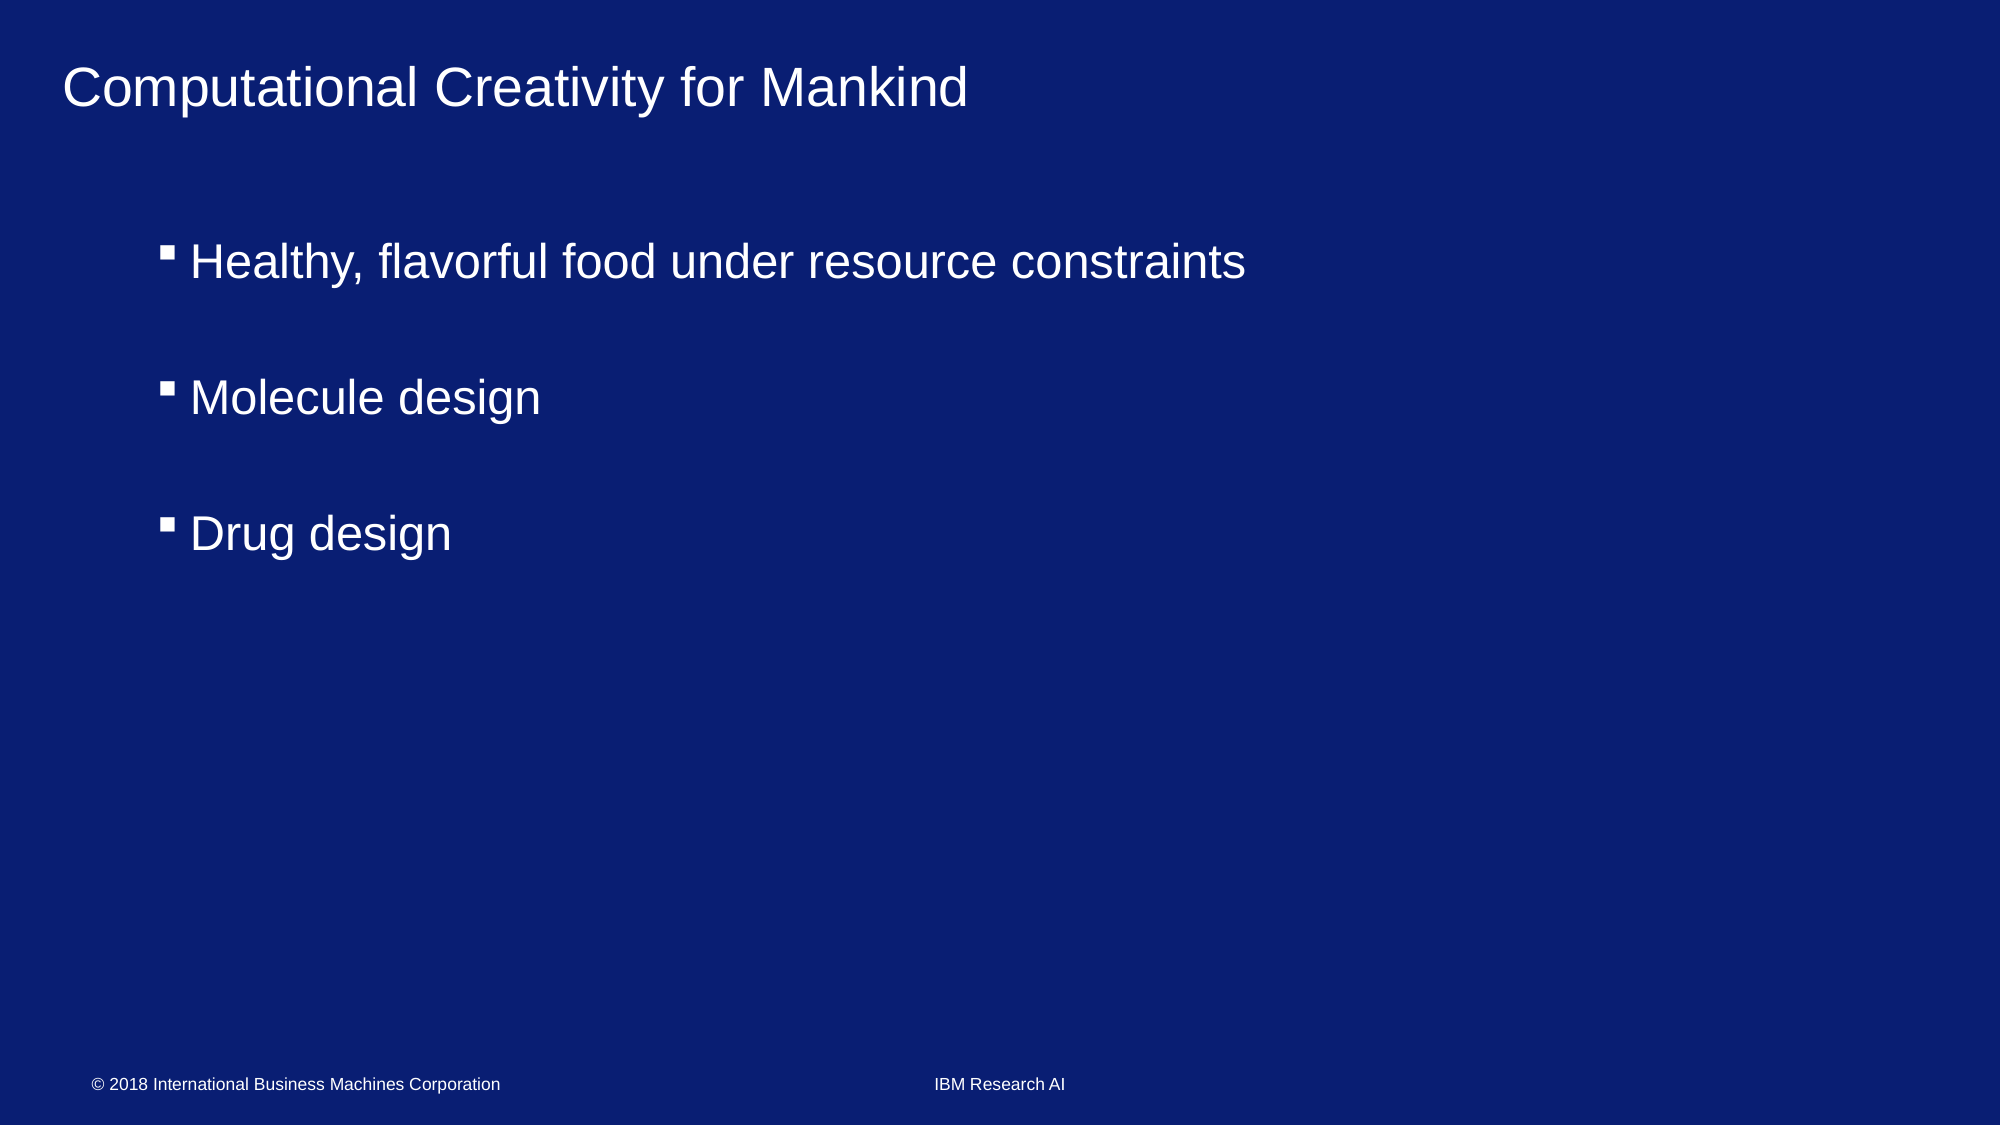

# Computational Creativity for Mankind
Healthy, flavorful food under resource constraints

Molecule design

Drug design